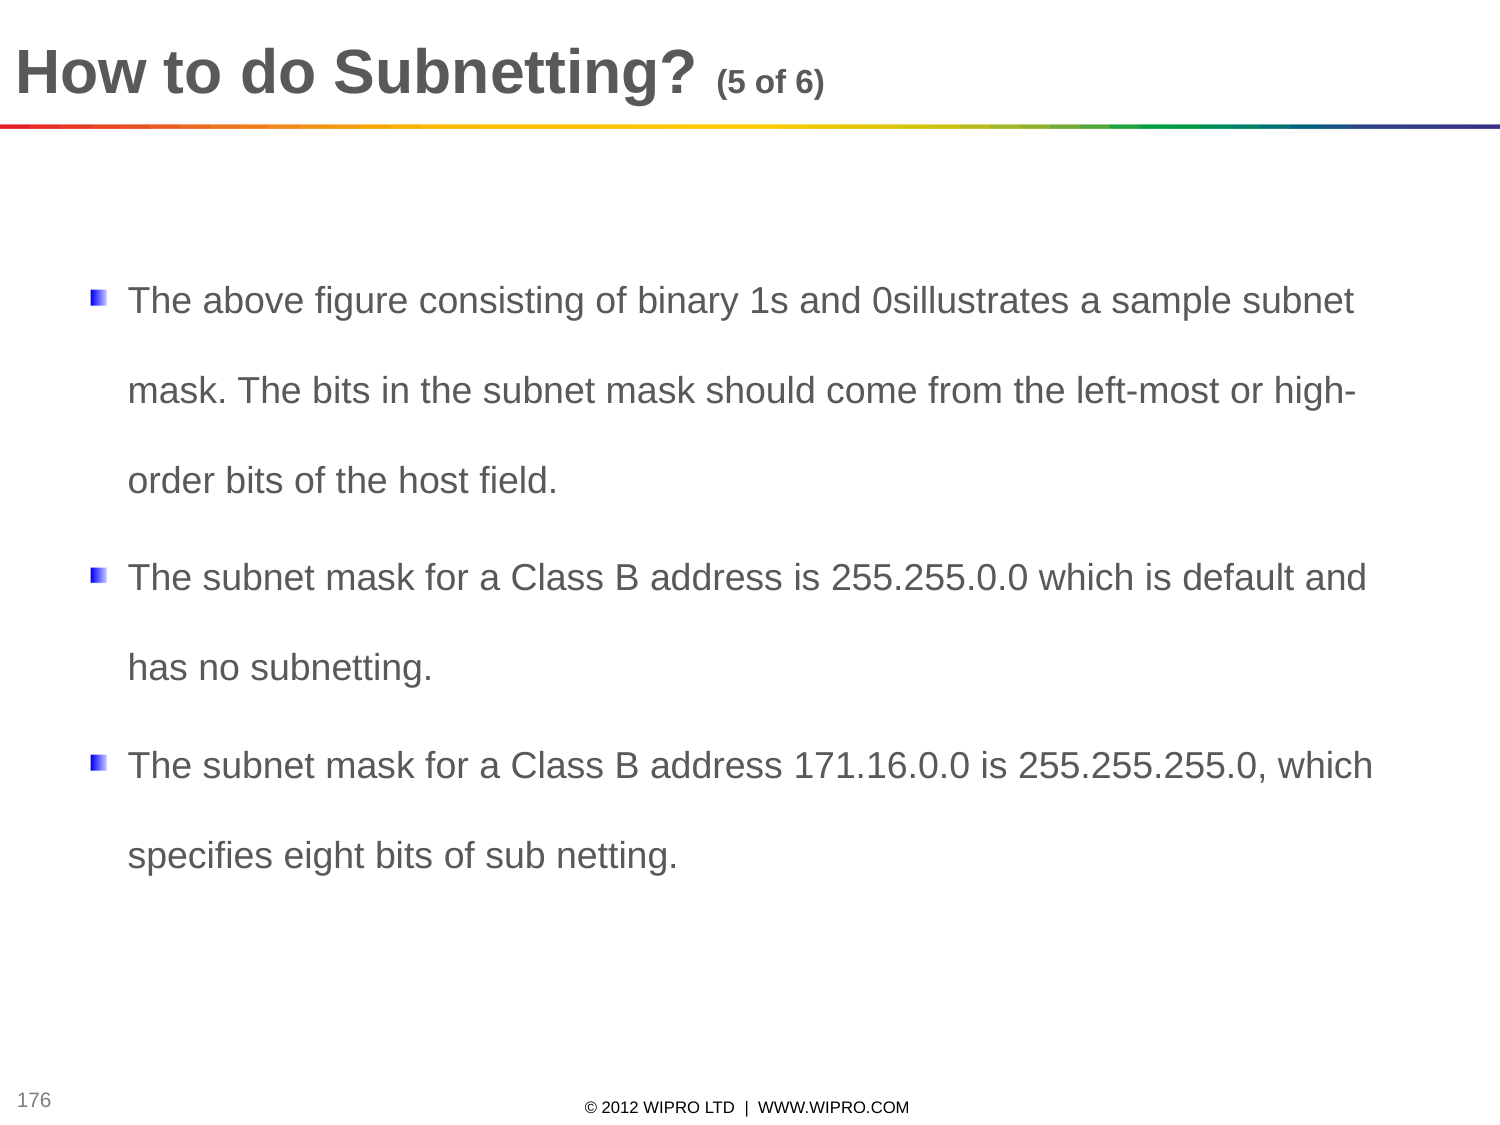

How to do Subnetting? (5 of 6)
The above figure consisting of binary 1s and 0sillustrates a sample subnet mask. The bits in the subnet mask should come from the left-most or high-order bits of the host field.
The subnet mask for a Class B address is 255.255.0.0 which is default and has no subnetting.
The subnet mask for a Class B address 171.16.0.0 is 255.255.255.0, which specifies eight bits of sub netting.